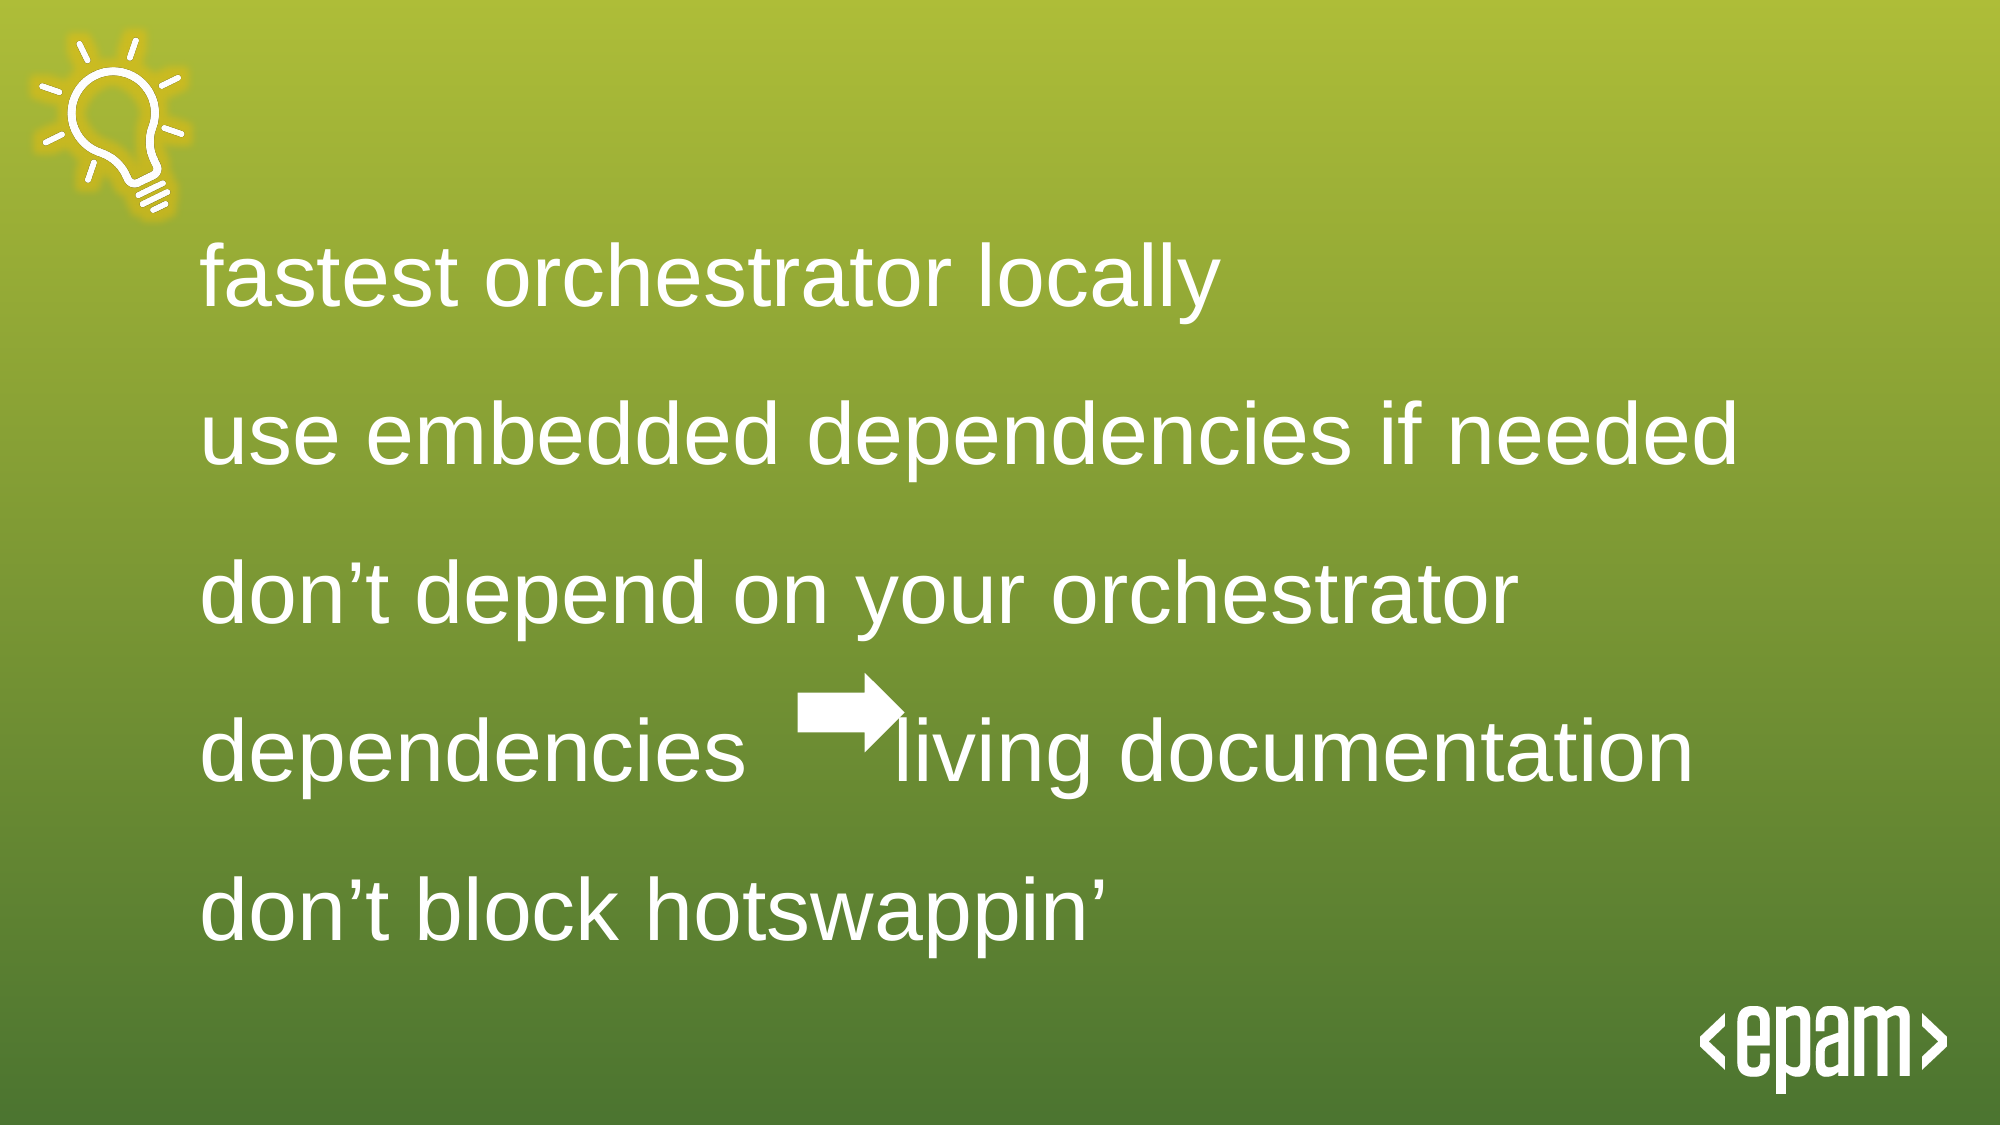

fastest orchestrator locally
use embedded dependencies if needed
don’t depend on your orchestrator
dependencies      living documentation
don’t block hotswappin’